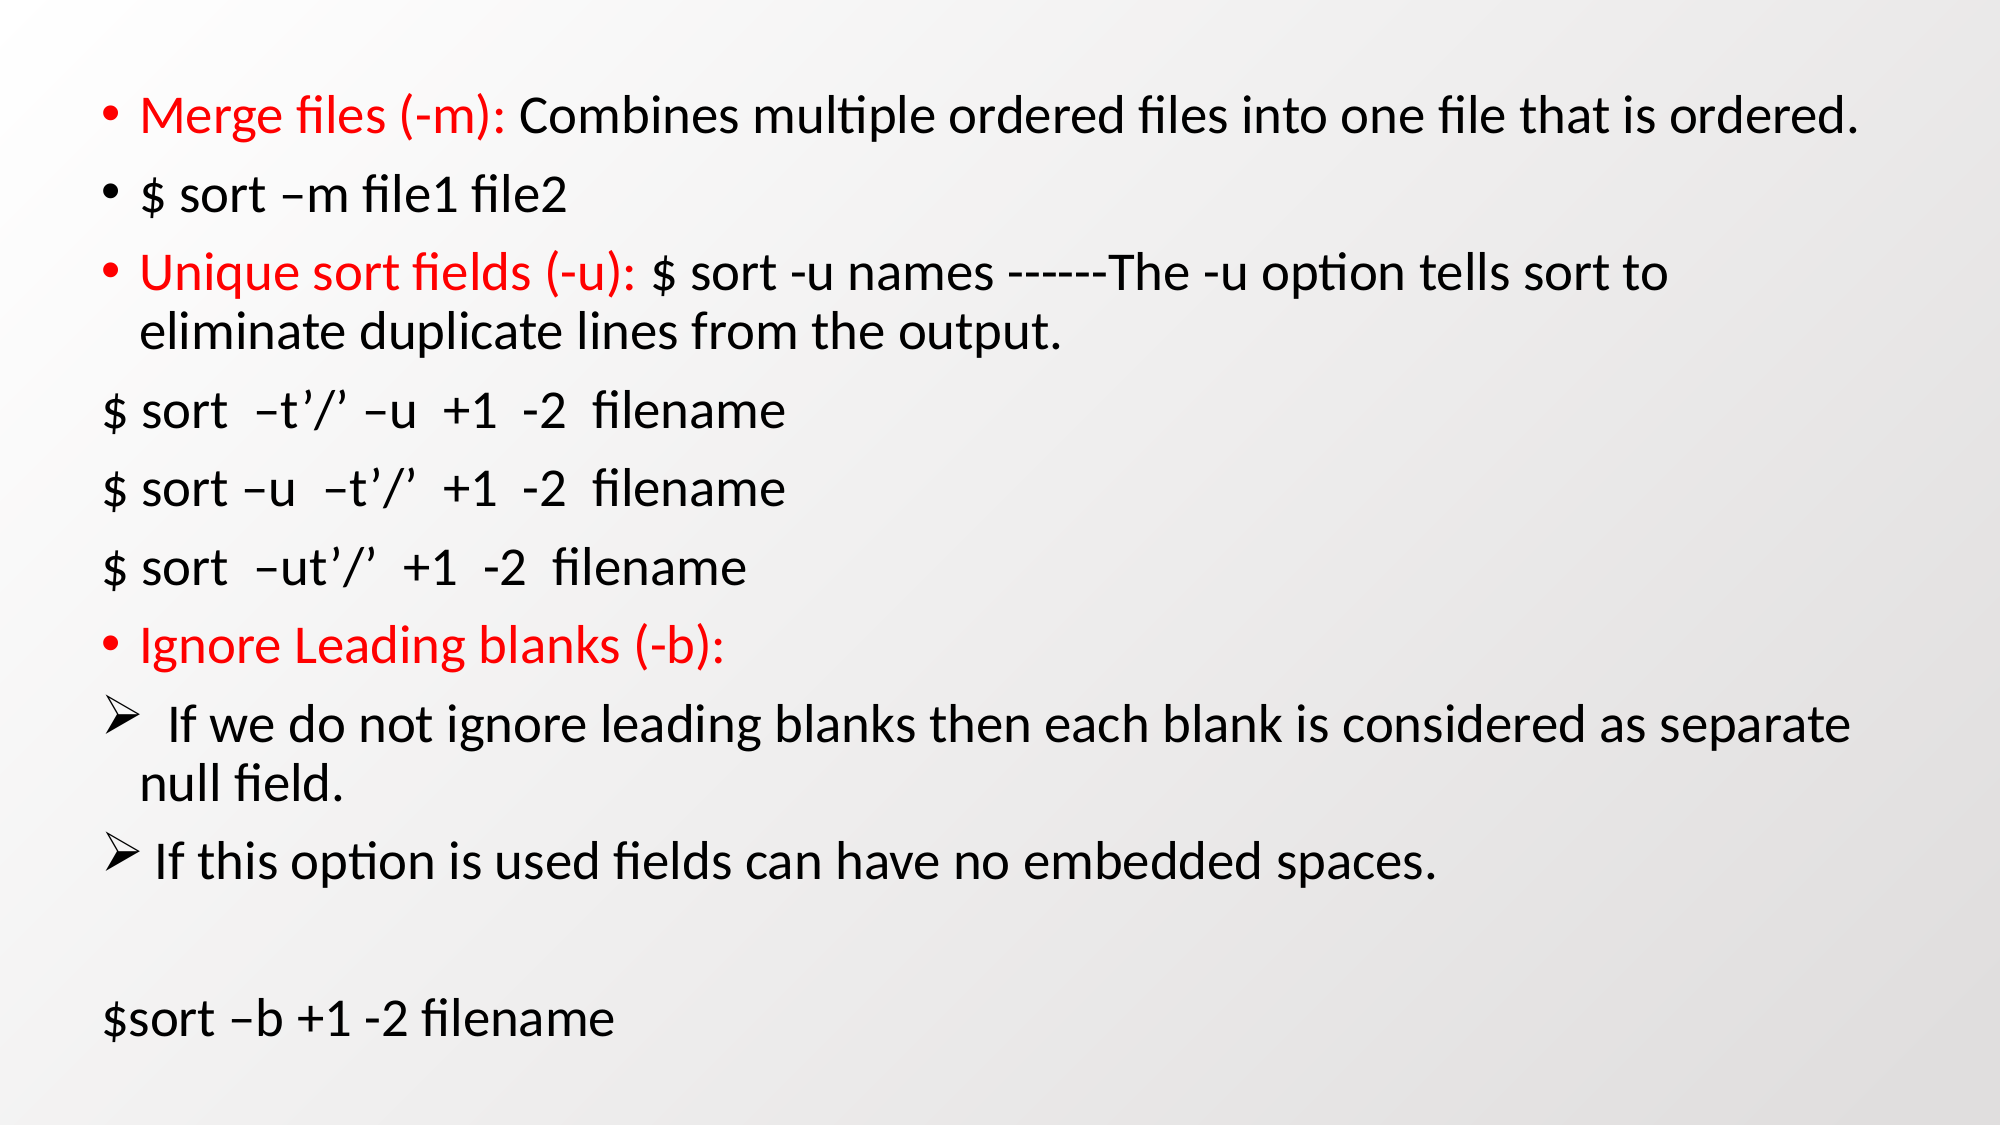

Merge files (-m): Combines multiple ordered files into one file that is ordered.
$ sort –m file1 file2
Unique sort fields (-u): $ sort -u names ------The -u option tells sort to eliminate duplicate lines from the output.
$ sort  –t’/’ –u  +1  -2  filename
$ sort –u  –t’/’  +1  -2  filename
$ sort  –ut’/’  +1  -2  filename
Ignore Leading blanks (-b):
  If we do not ignore leading blanks then each blank is considered as separate null field.
 If this option is used fields can have no embedded spaces.

$sort –b +1 -2 filename